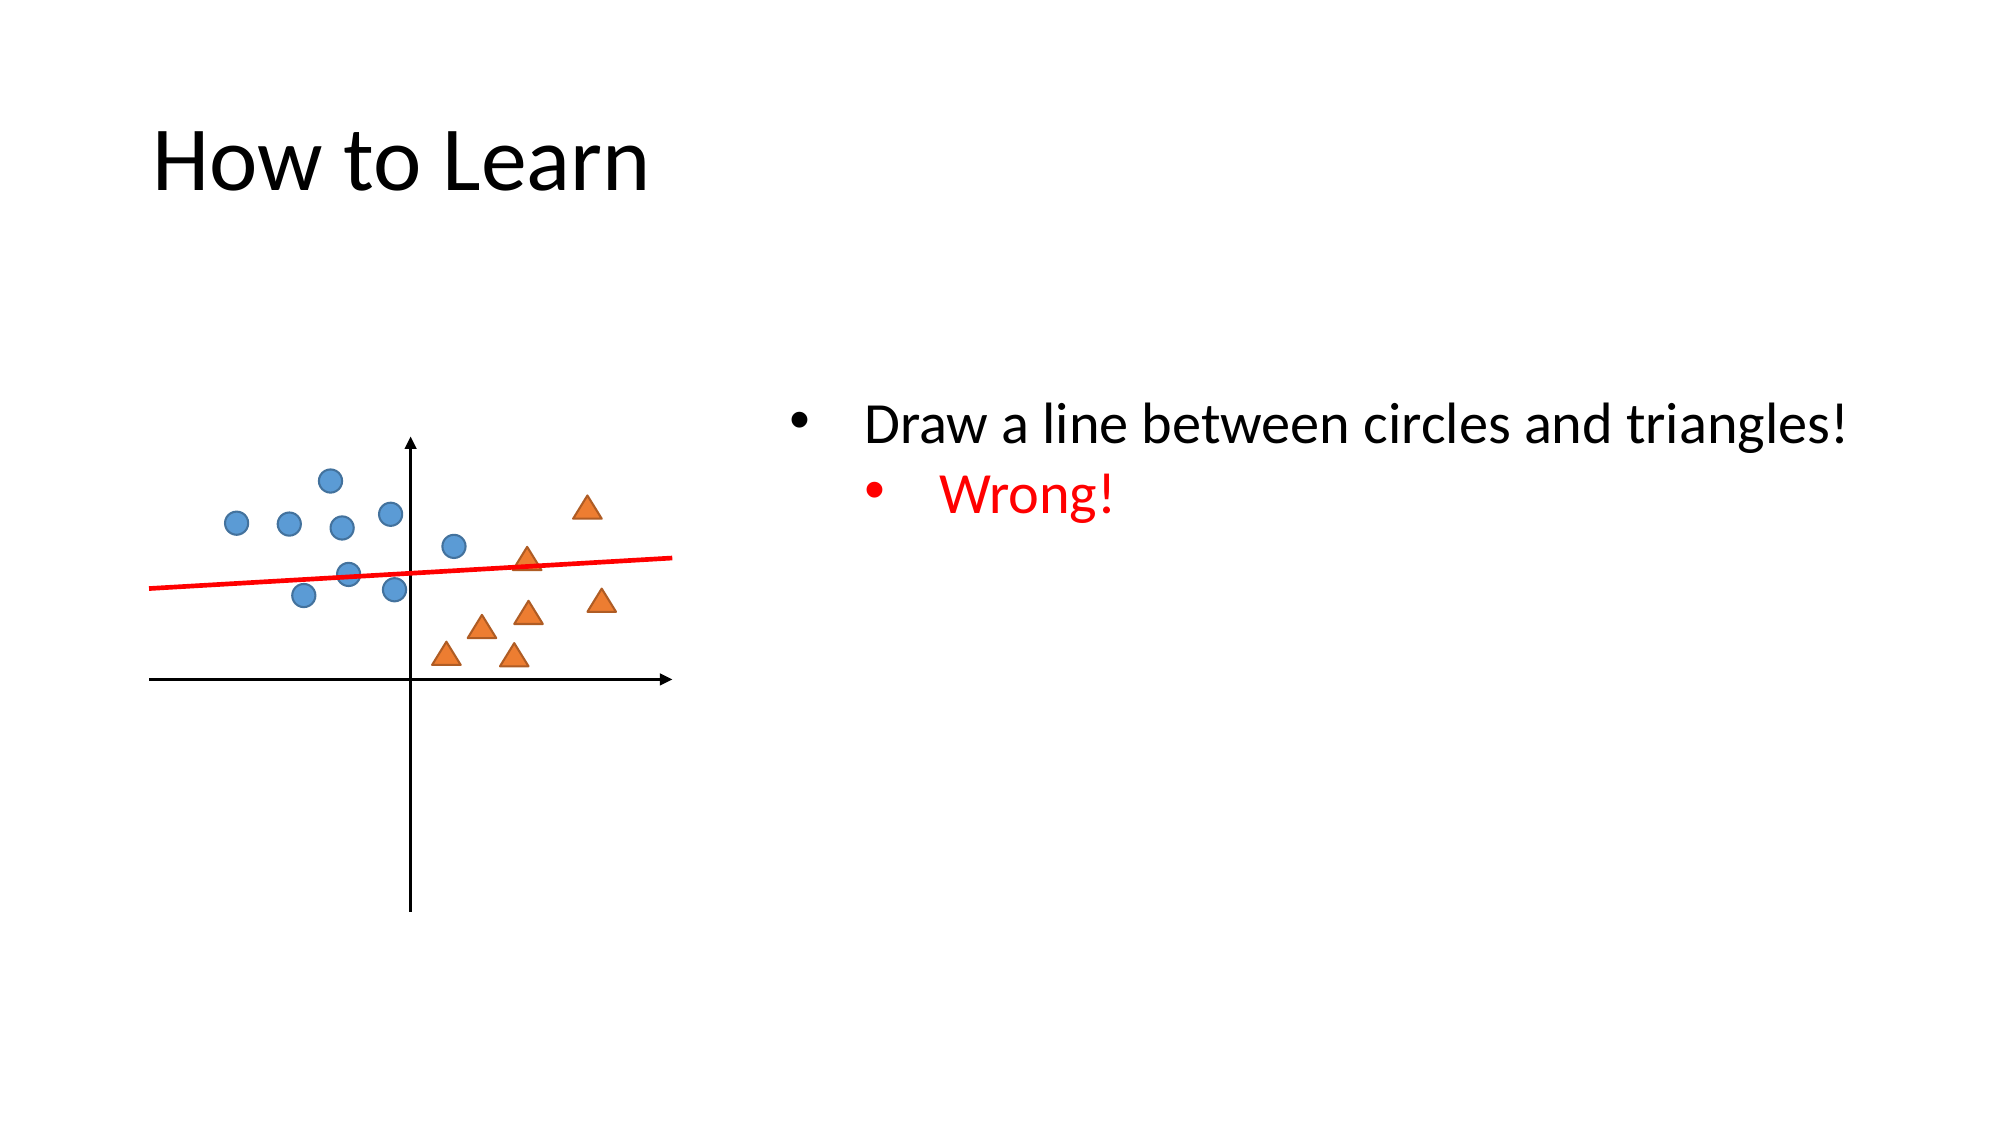

# How to Learn
Draw a line between circles and triangles!
Wrong!